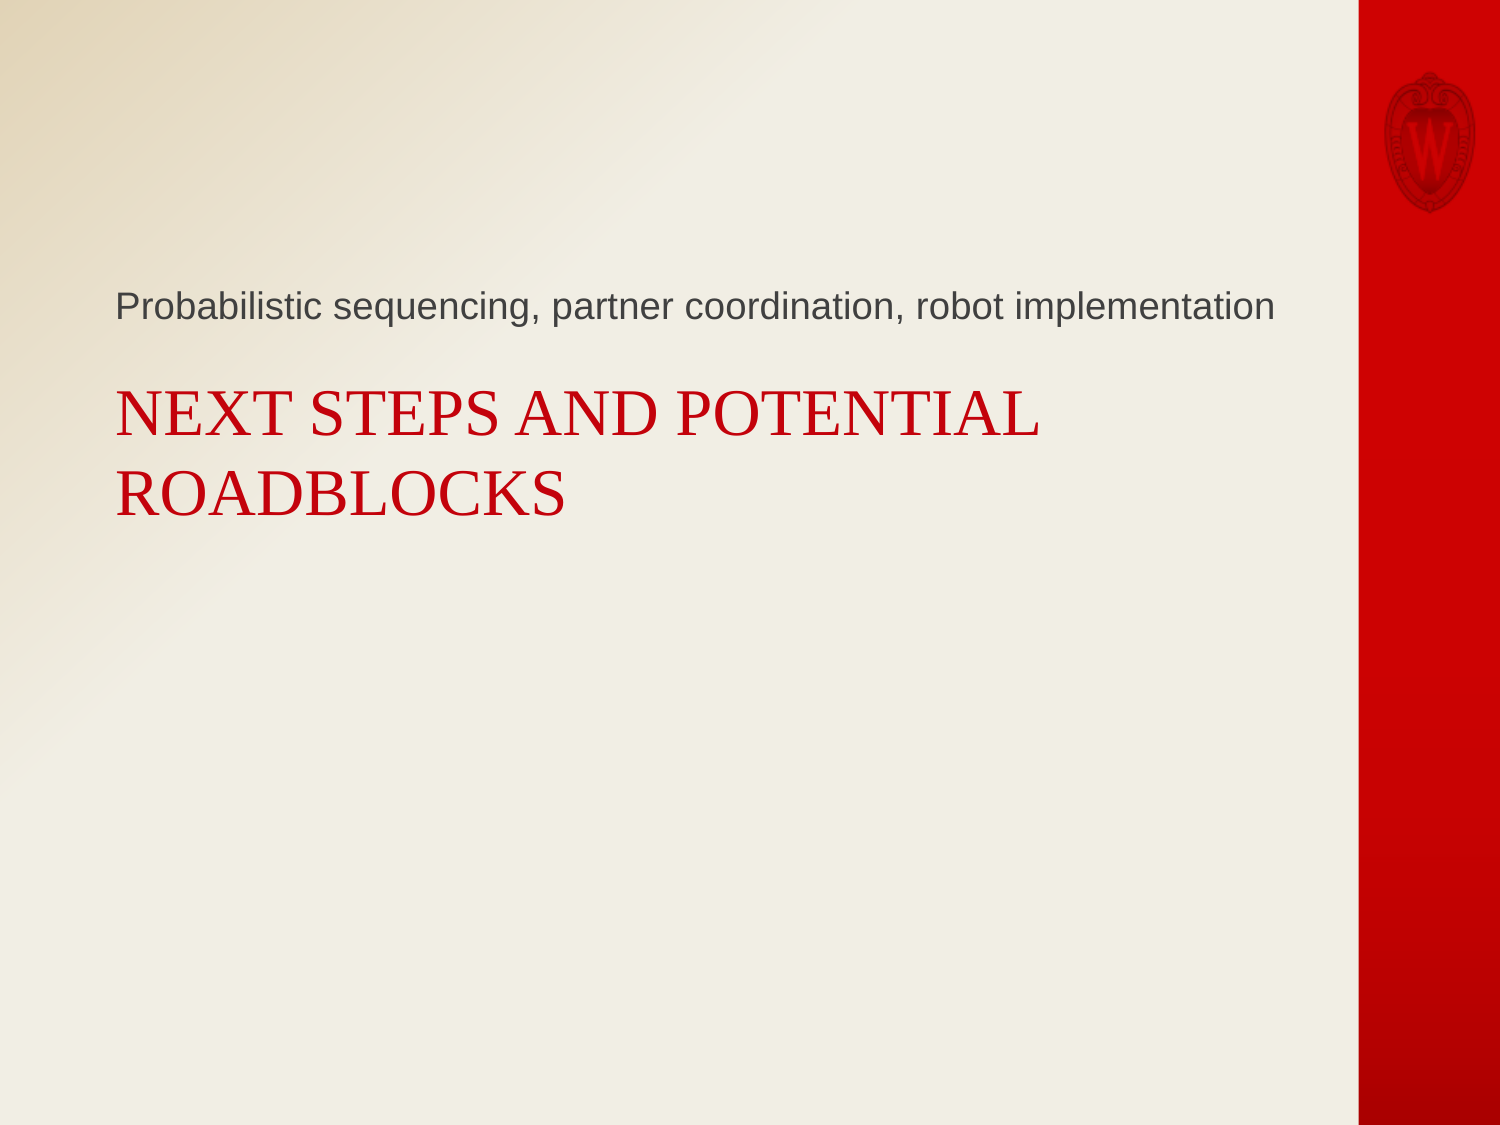

Probabilistic sequencing, partner coordination, robot implementation
# Next Steps and Potential RoadBlocks